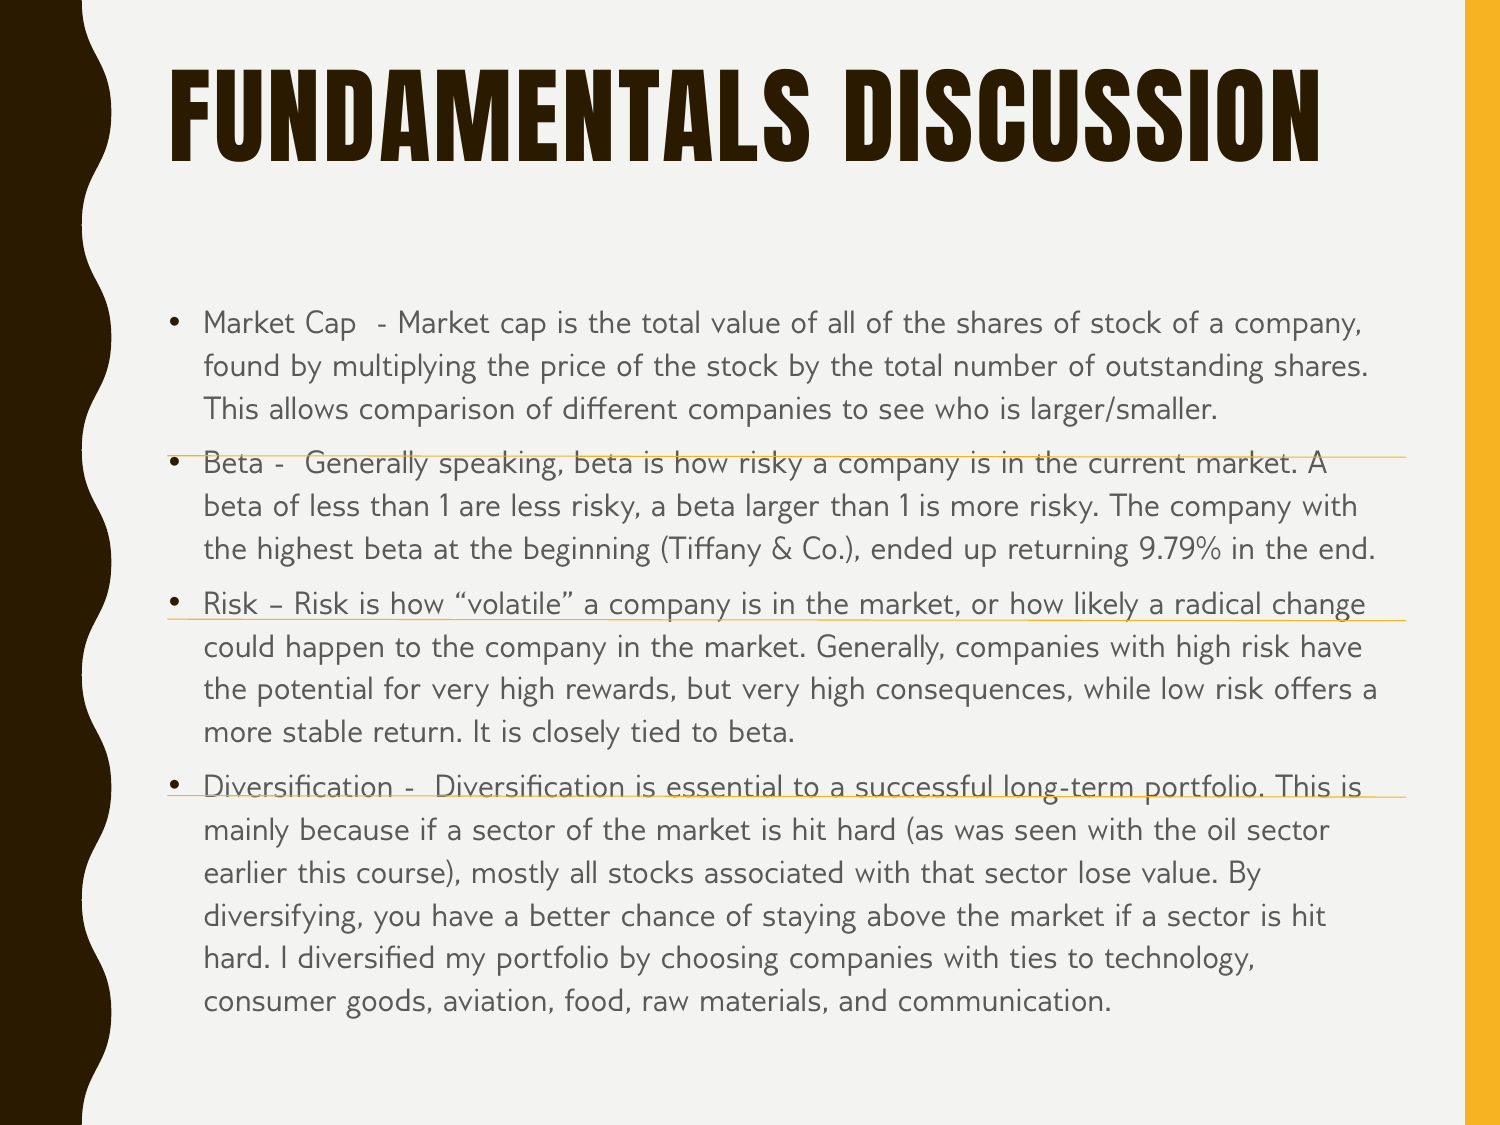

# Fundamentals Discussion
Market Cap  - Market cap is the total value of all of the shares of stock of a company, found by multiplying the price of the stock by the total number of outstanding shares. This allows comparison of different companies to see who is larger/smaller.
Beta -  Generally speaking, beta is how risky a company is in the current market. A beta of less than 1 are less risky, a beta larger than 1 is more risky. The company with the highest beta at the beginning (Tiffany & Co.), ended up returning 9.79% in the end.
Risk – Risk is how “volatile” a company is in the market, or how likely a radical change could happen to the company in the market. Generally, companies with high risk have the potential for very high rewards, but very high consequences, while low risk offers a more stable return. It is closely tied to beta.
Diversification -  Diversification is essential to a successful long-term portfolio. This is mainly because if a sector of the market is hit hard (as was seen with the oil sector earlier this course), mostly all stocks associated with that sector lose value. By diversifying, you have a better chance of staying above the market if a sector is hit hard. I diversified my portfolio by choosing companies with ties to technology, consumer goods, aviation, food, raw materials, and communication.